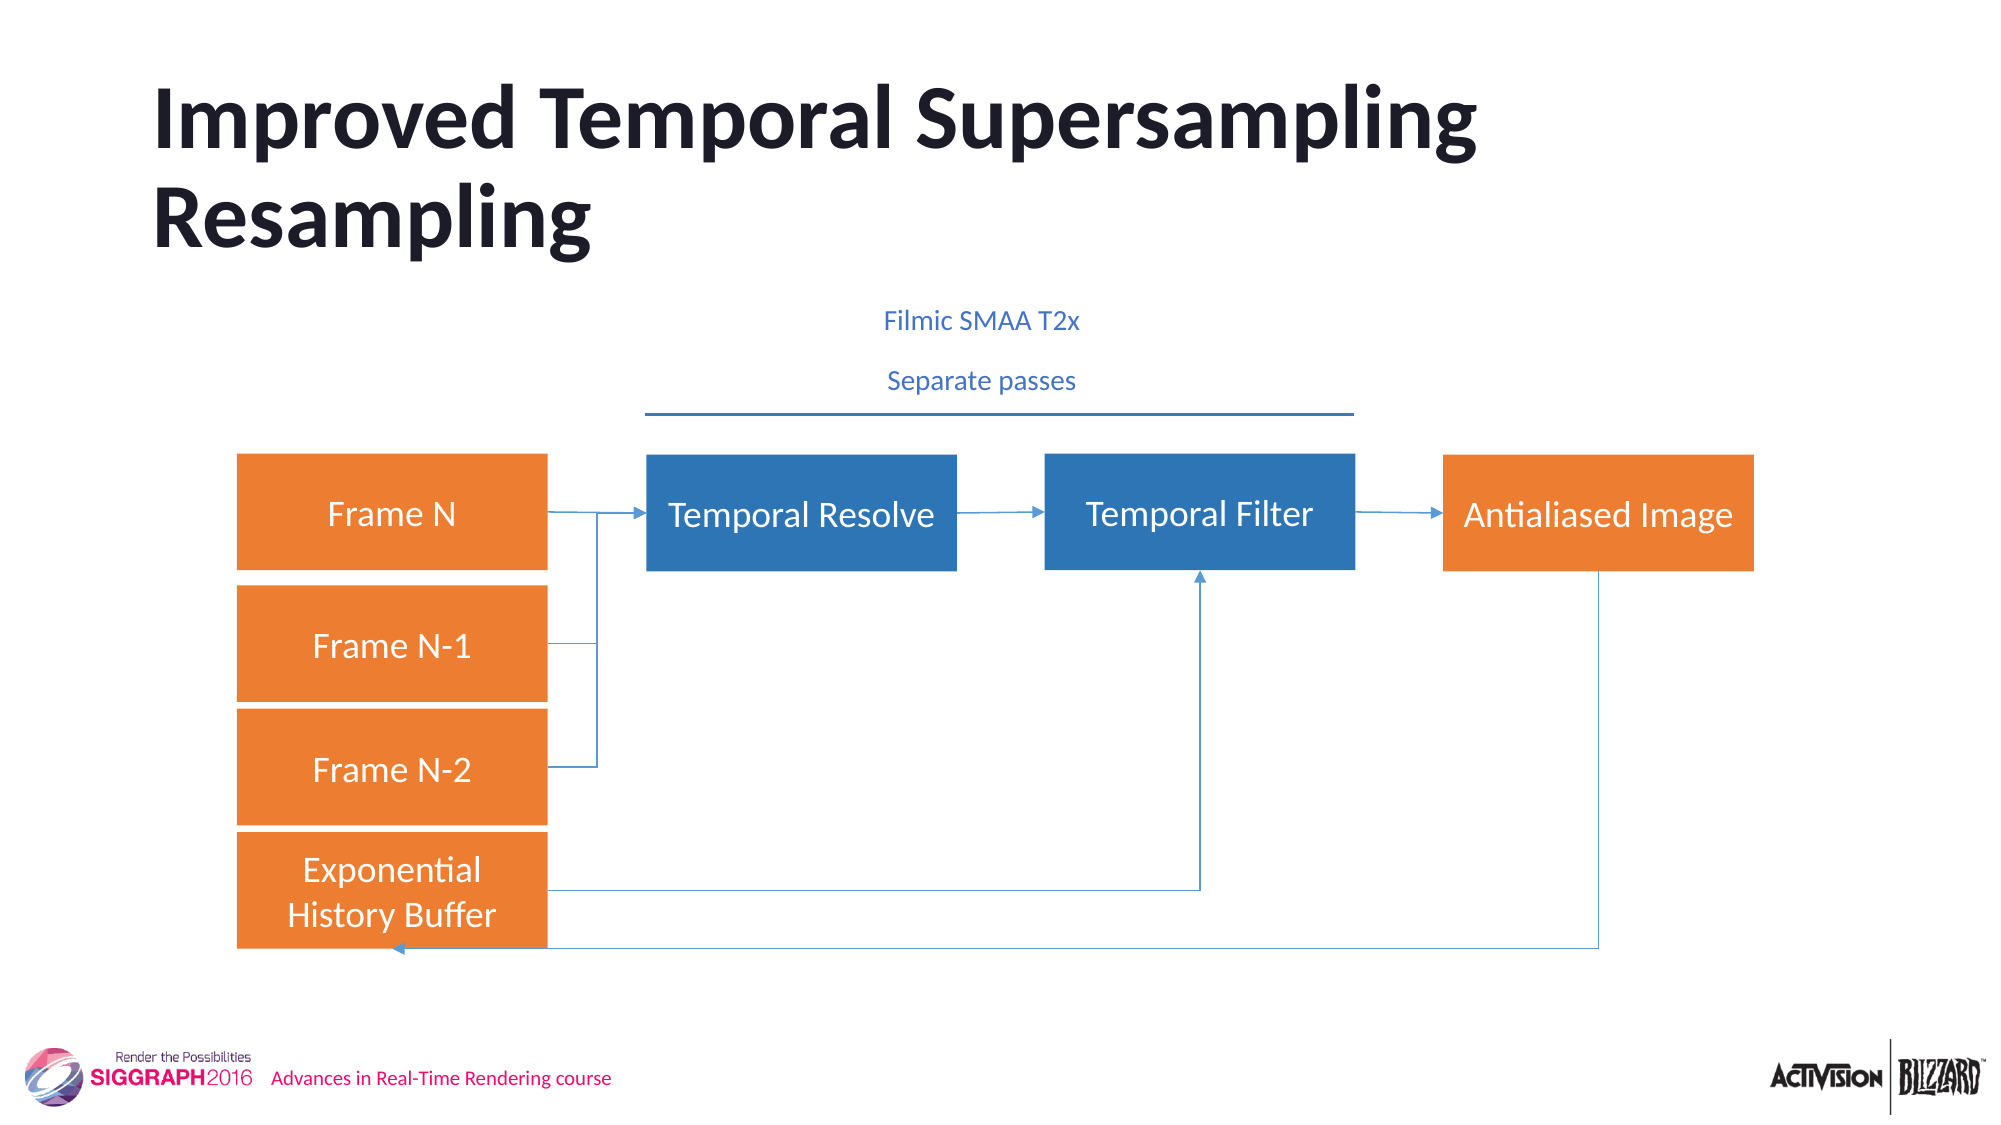

# Improved Temporal Supersampling Resampling
Filmic SMAA T2x
Separate passes
Frame N
Temporal Filter
Temporal Resolve
Antialiased Image
Frame N-1
Frame N-2
Exponential History Buffer
Advances in Real-Time Rendering course